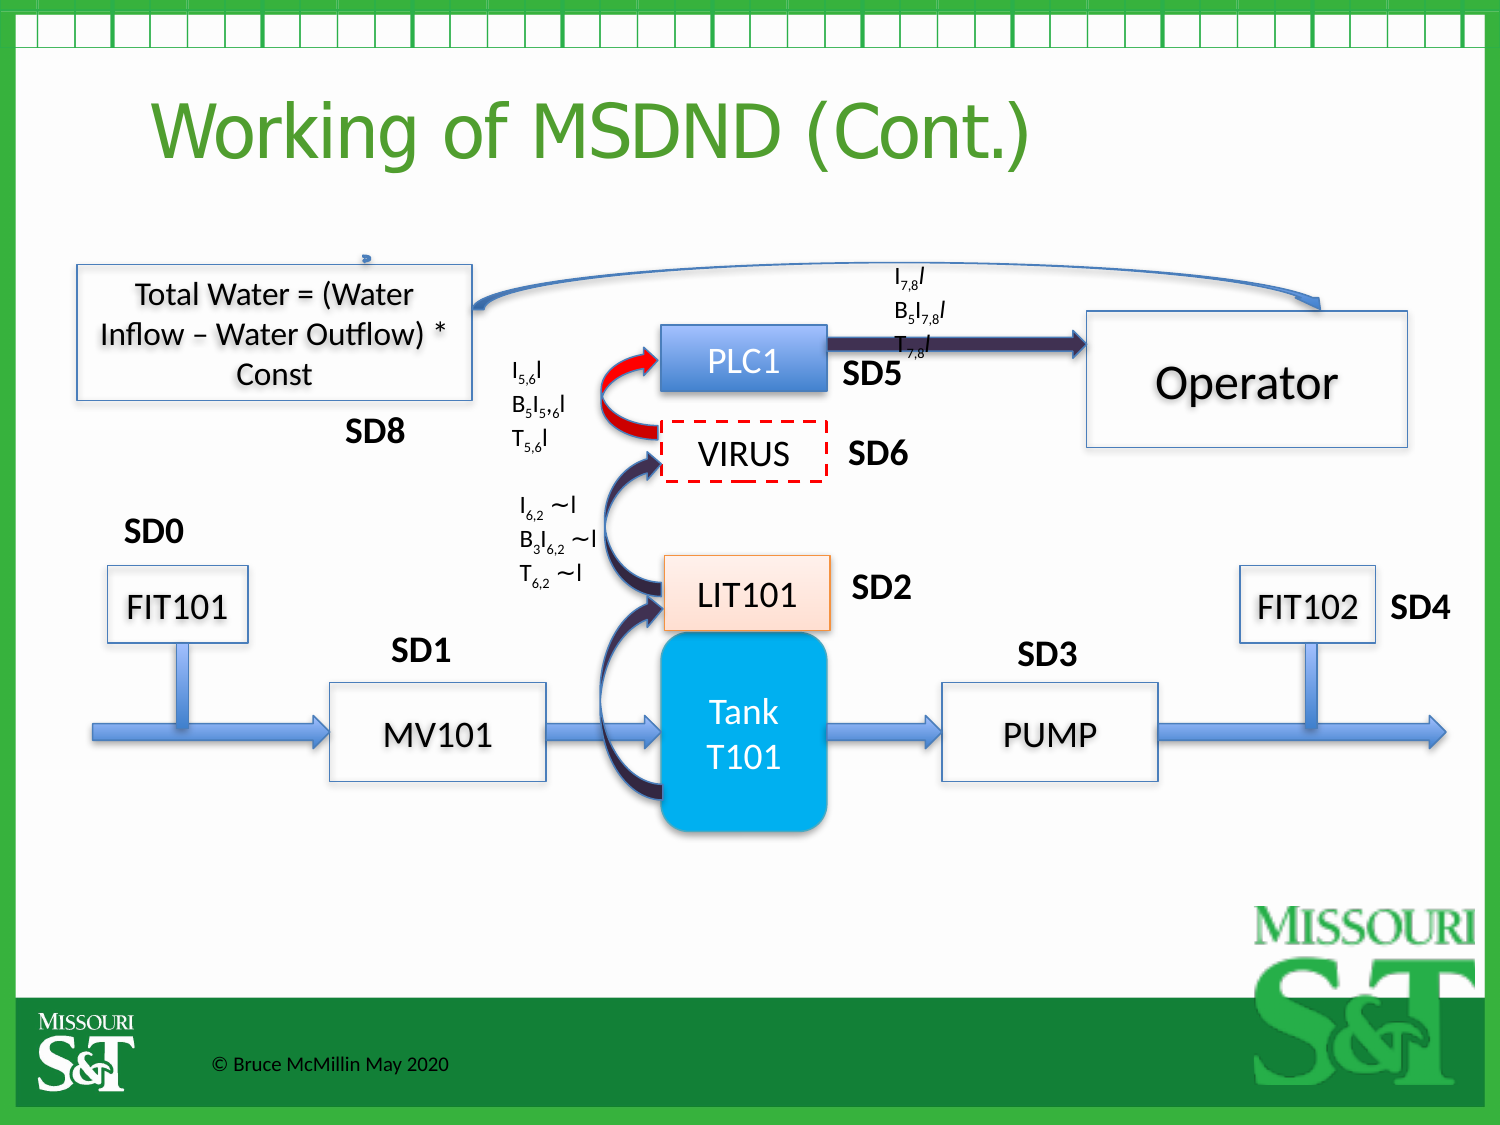

Working of MSDND (Cont.)

I7,8l
B5I7,8l
T7,8l

Total Water = (Water Inflow – Water Outflow) * Const
Operator
PLC1

SD5
I5,6l
B5I5,6l
T5,6l

SD8
SD6
VIRUS

 I6,2 ∼l
 B3I6,2 ∼l
 T6,2 ∼l
SD0
SD2
LIT101
FIT101
FIT102
SD4

SD1
SD3
Tank
T101

MV101
PUMP